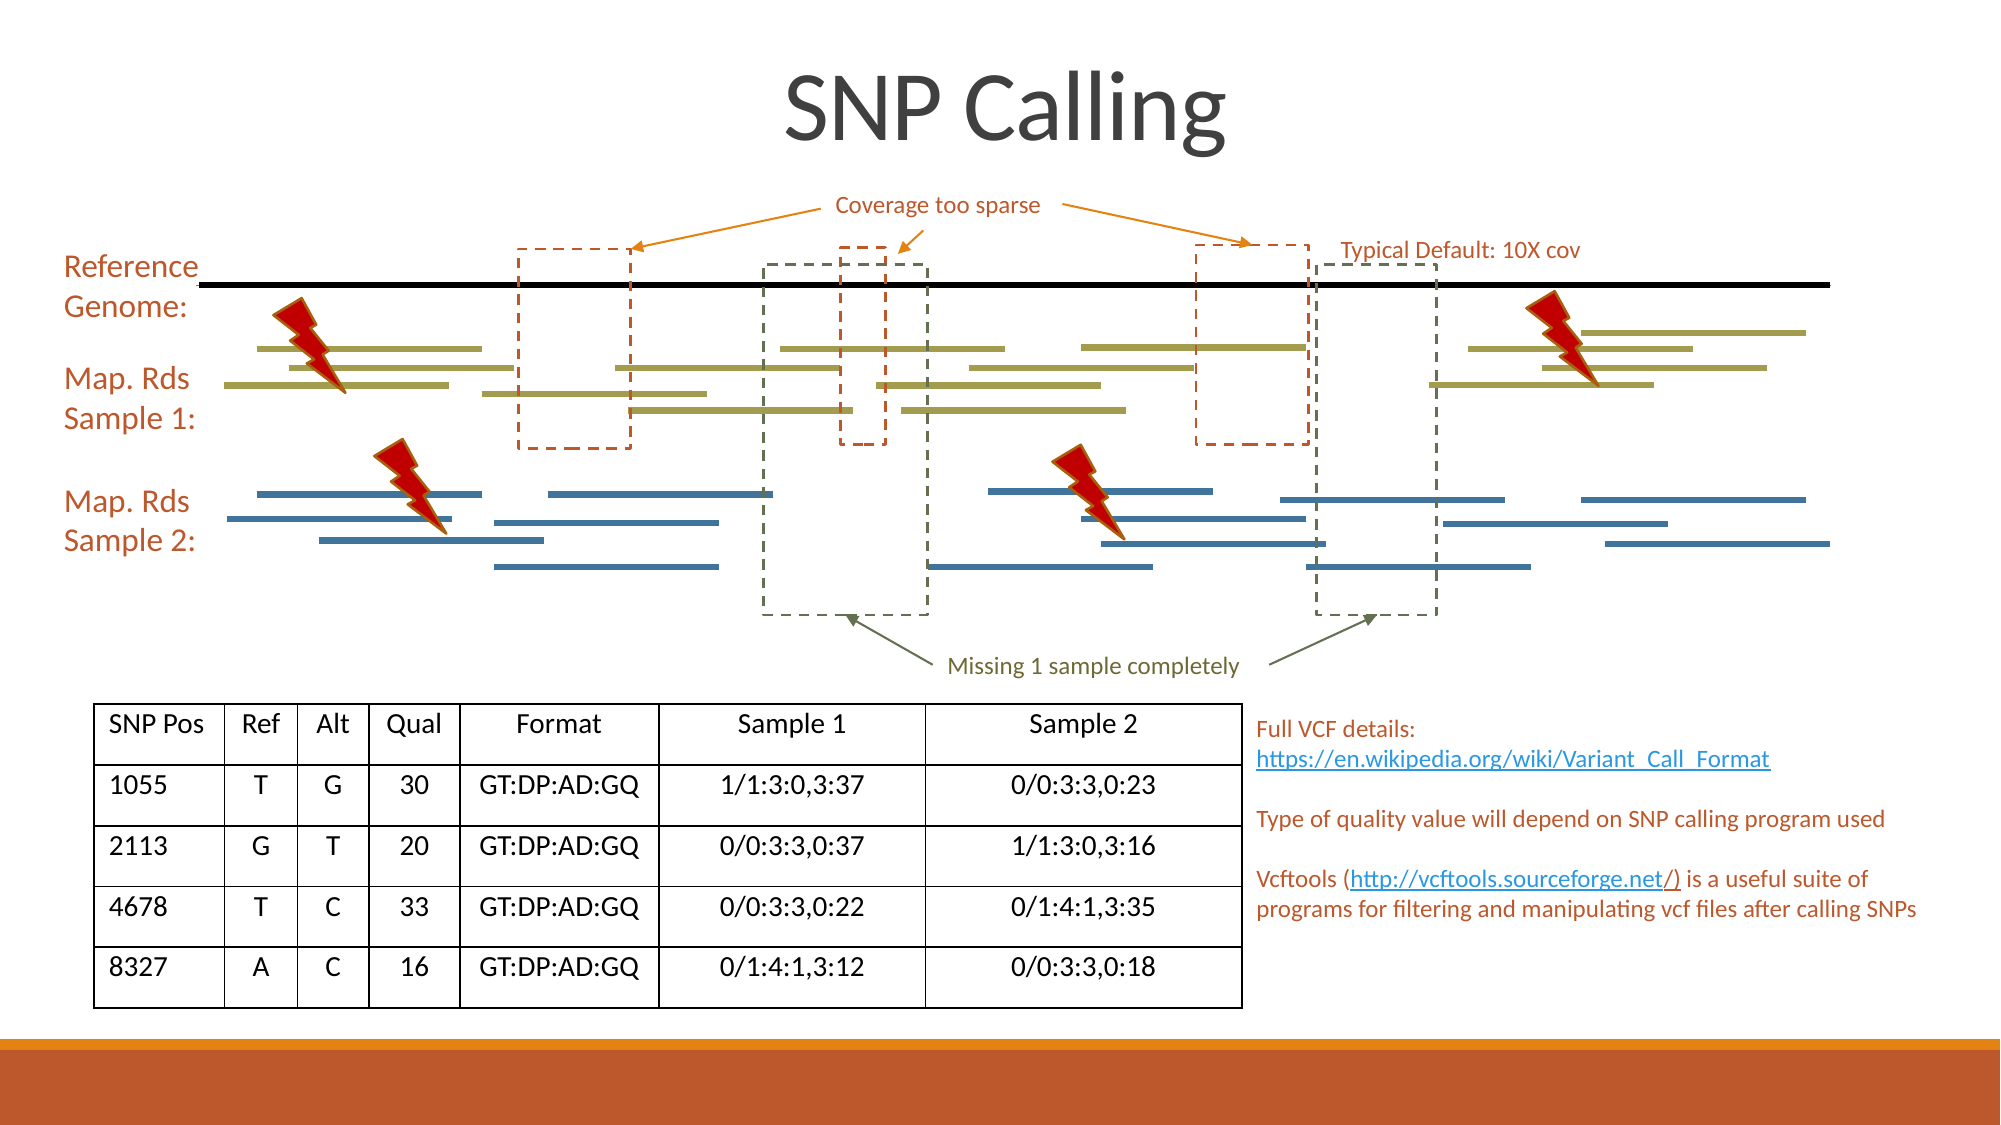

# SNP Calling
Coverage too sparse
Typical Default: 10X cov
Reference Genome:

Map. Rds
Sample 1:

Map. Rds
Sample 2:
Missing 1 sample completely
| SNP Pos | Ref | Alt | Qual | Format | Sample 1 | Sample 2 |
| --- | --- | --- | --- | --- | --- | --- |
| 1055 | T | G | 30 | GT:DP:AD:GQ | 1/1:3:0,3:37 | 0/0:3:3,0:23 |
| 2113 | G | T | 20 | GT:DP:AD:GQ | 0/0:3:3,0:37 | 1/1:3:0,3:16 |
| 4678 | T | C | 33 | GT:DP:AD:GQ | 0/0:3:3,0:22 | 0/1:4:1,3:35 |
| 8327 | A | C | 16 | GT:DP:AD:GQ | 0/1:4:1,3:12 | 0/0:3:3,0:18 |
Full VCF details:
https://en.wikipedia.org/wiki/Variant_Call_Format

Type of quality value will depend on SNP calling program used

Vcftools (http://vcftools.sourceforge.net/) is a useful suite of programs for filtering and manipulating vcf files after calling SNPs